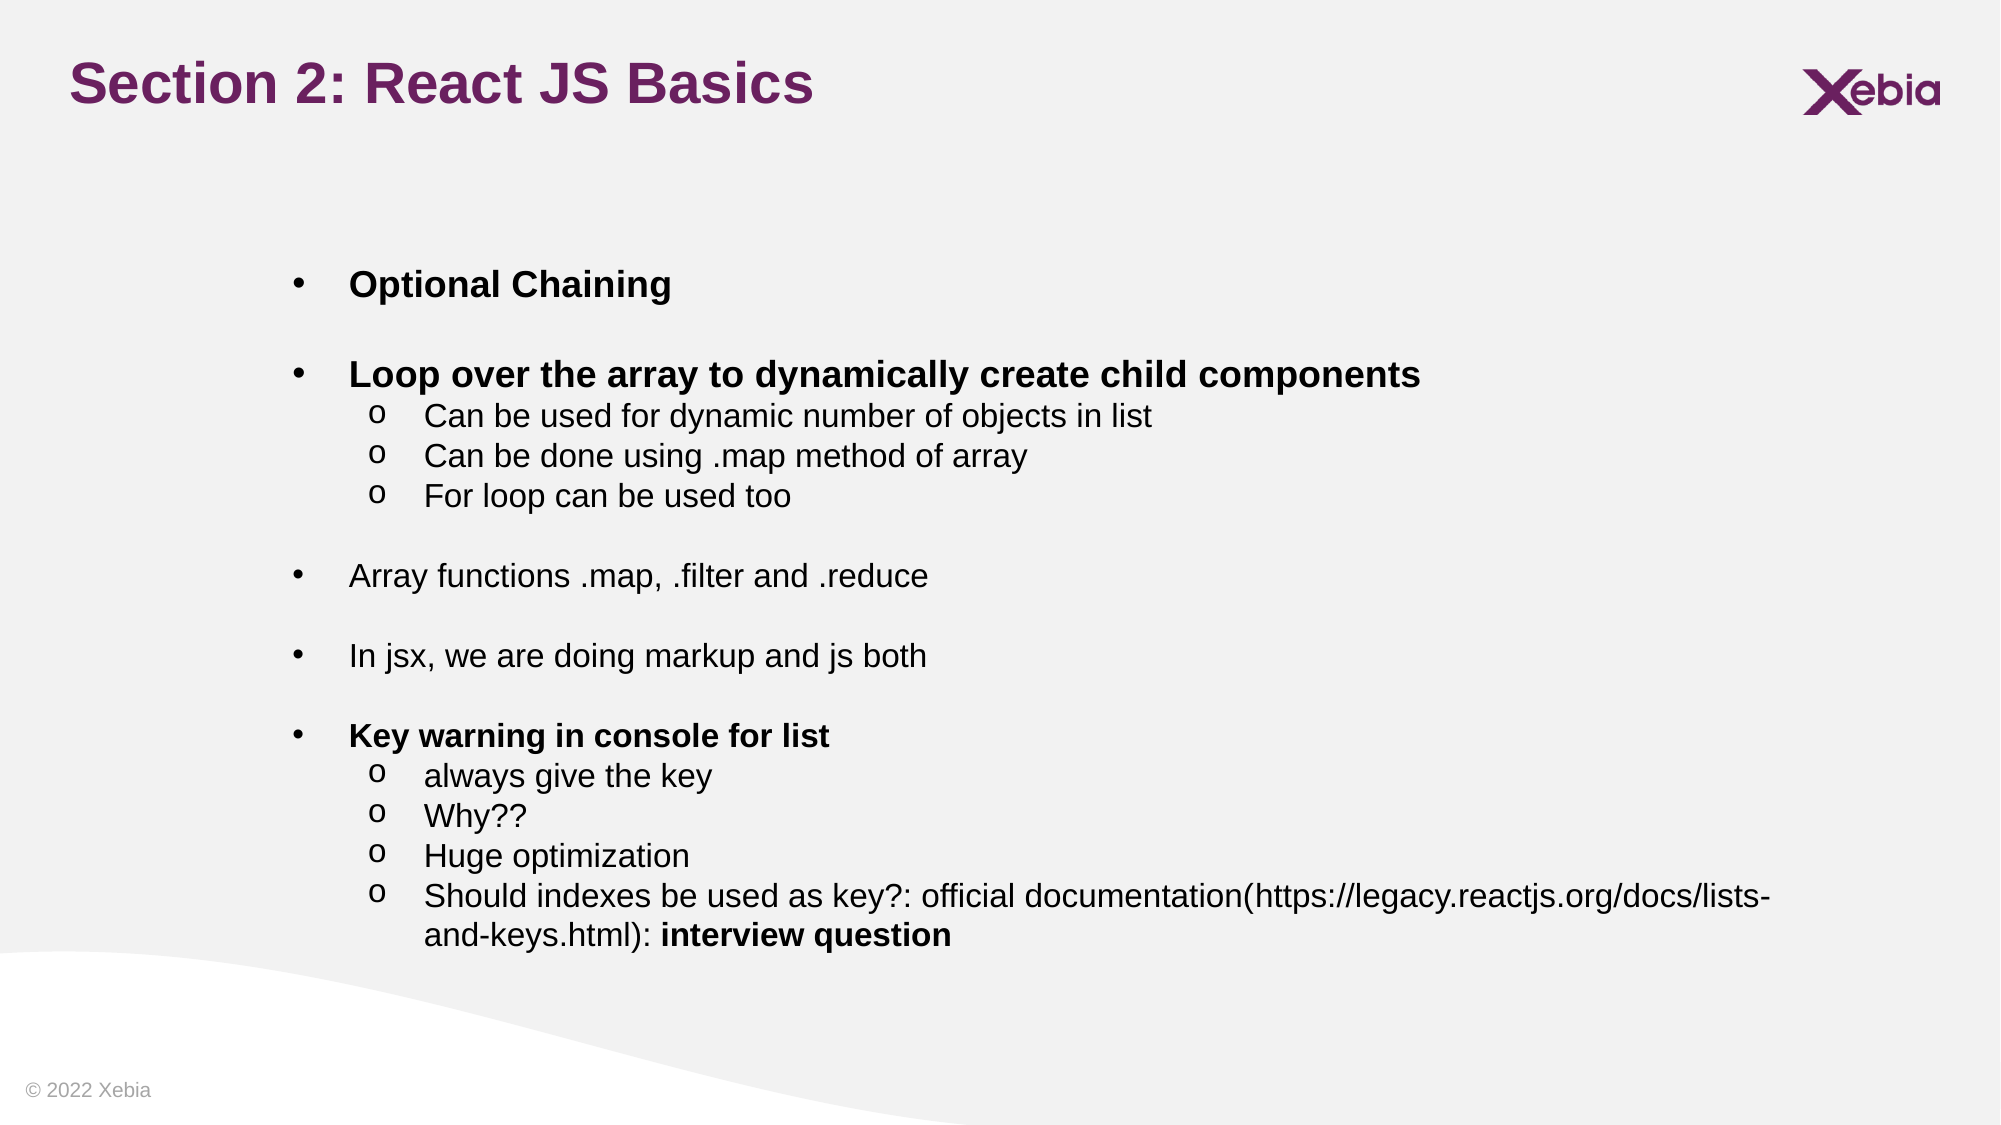

Section 2: React JS Basics

Optional Chaining

Loop over the array to dynamically create child components
Can be used for dynamic number of objects in list
Can be done using .map method of array
For loop can be used too

Array functions .map, .filter and .reduce

In jsx, we are doing markup and js both

Key warning in console for list
always give the key
Why??
Huge optimization
Should indexes be used as key?: official documentation(https://legacy.reactjs.org/docs/lists-and-keys.html): interview question